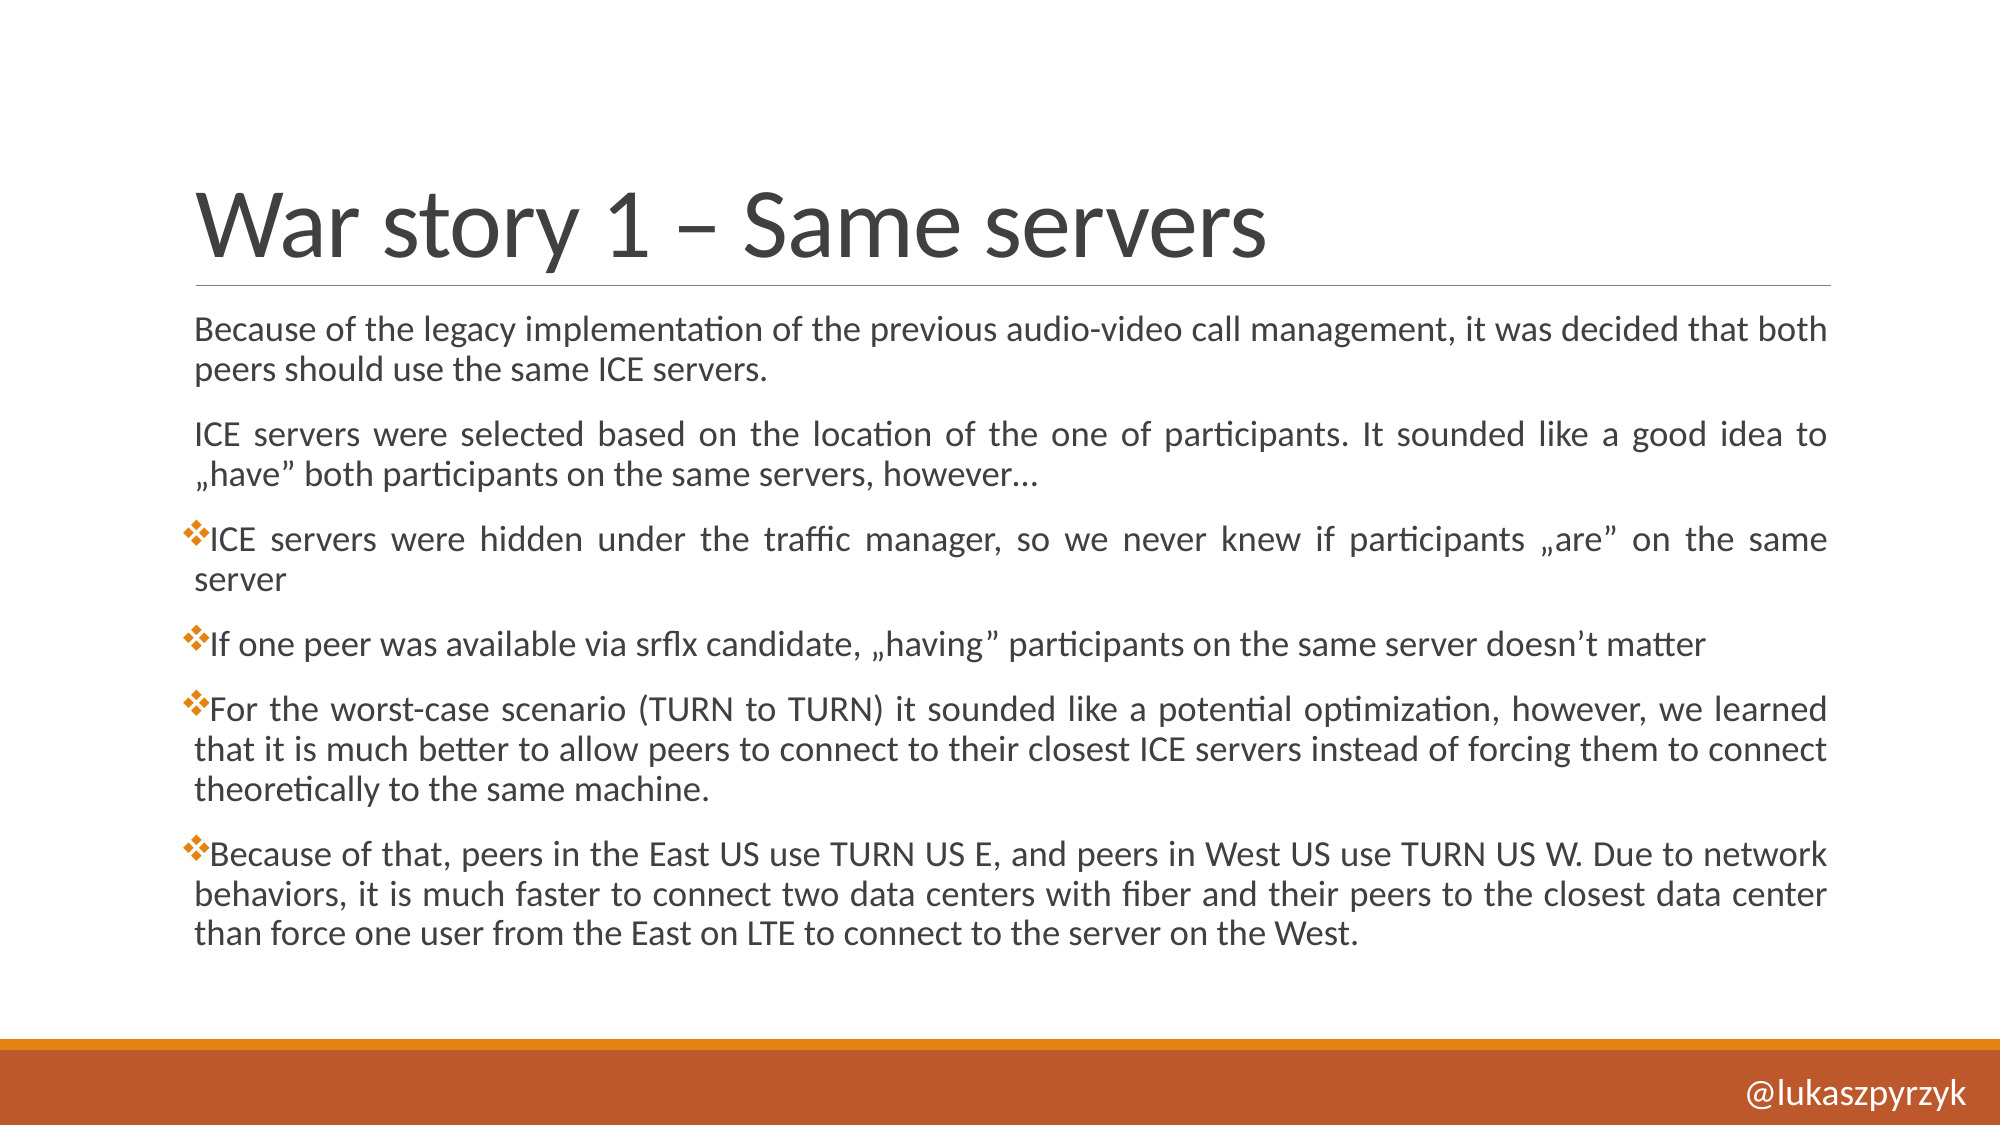

# War story 1 – Same servers
Because of the legacy implementation of the previous audio-video call management, it was decided that both peers should use the same ICE servers.
ICE servers were selected based on the location of the one of participants. It sounded like a good idea to „have” both participants on the same servers, however…
ICE servers were hidden under the traffic manager, so we never knew if participants „are” on the same server
If one peer was available via srflx candidate, „having” participants on the same server doesn’t matter
For the worst-case scenario (TURN to TURN) it sounded like a potential optimization, however, we learned that it is much better to allow peers to connect to their closest ICE servers instead of forcing them to connect theoretically to the same machine.
Because of that, peers in the East US use TURN US E, and peers in West US use TURN US W. Due to network behaviors, it is much faster to connect two data centers with fiber and their peers to the closest data center than force one user from the East on LTE to connect to the server on the West.
@lukaszpyrzyk